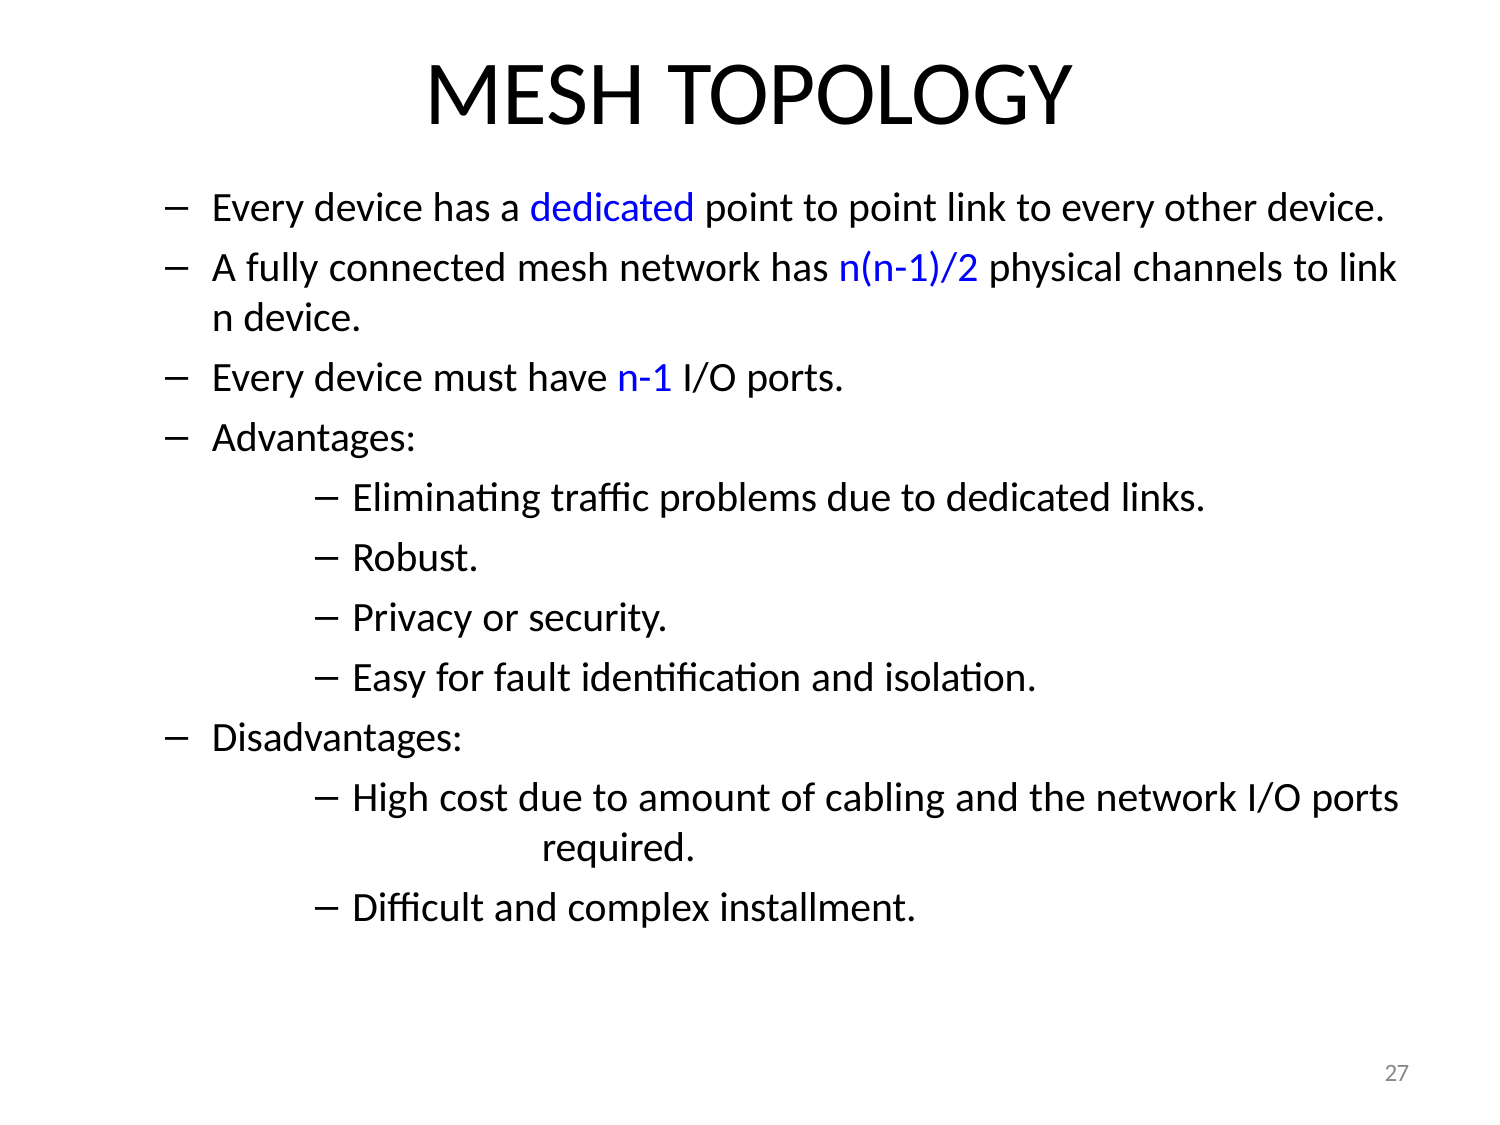

# MESH TOPOLOGY
Every device has a dedicated point to point link to every other device.
A fully connected mesh network has n(n-1)/2 physical channels to link n device.
Every device must have n-1 I/O ports.
Advantages:
Eliminating traffic problems due to dedicated links.
Robust.
Privacy or security.
Easy for fault identification and isolation.
Disadvantages:
High cost due to amount of cabling and the network I/O ports 	required.
Difficult and complex installment.
27